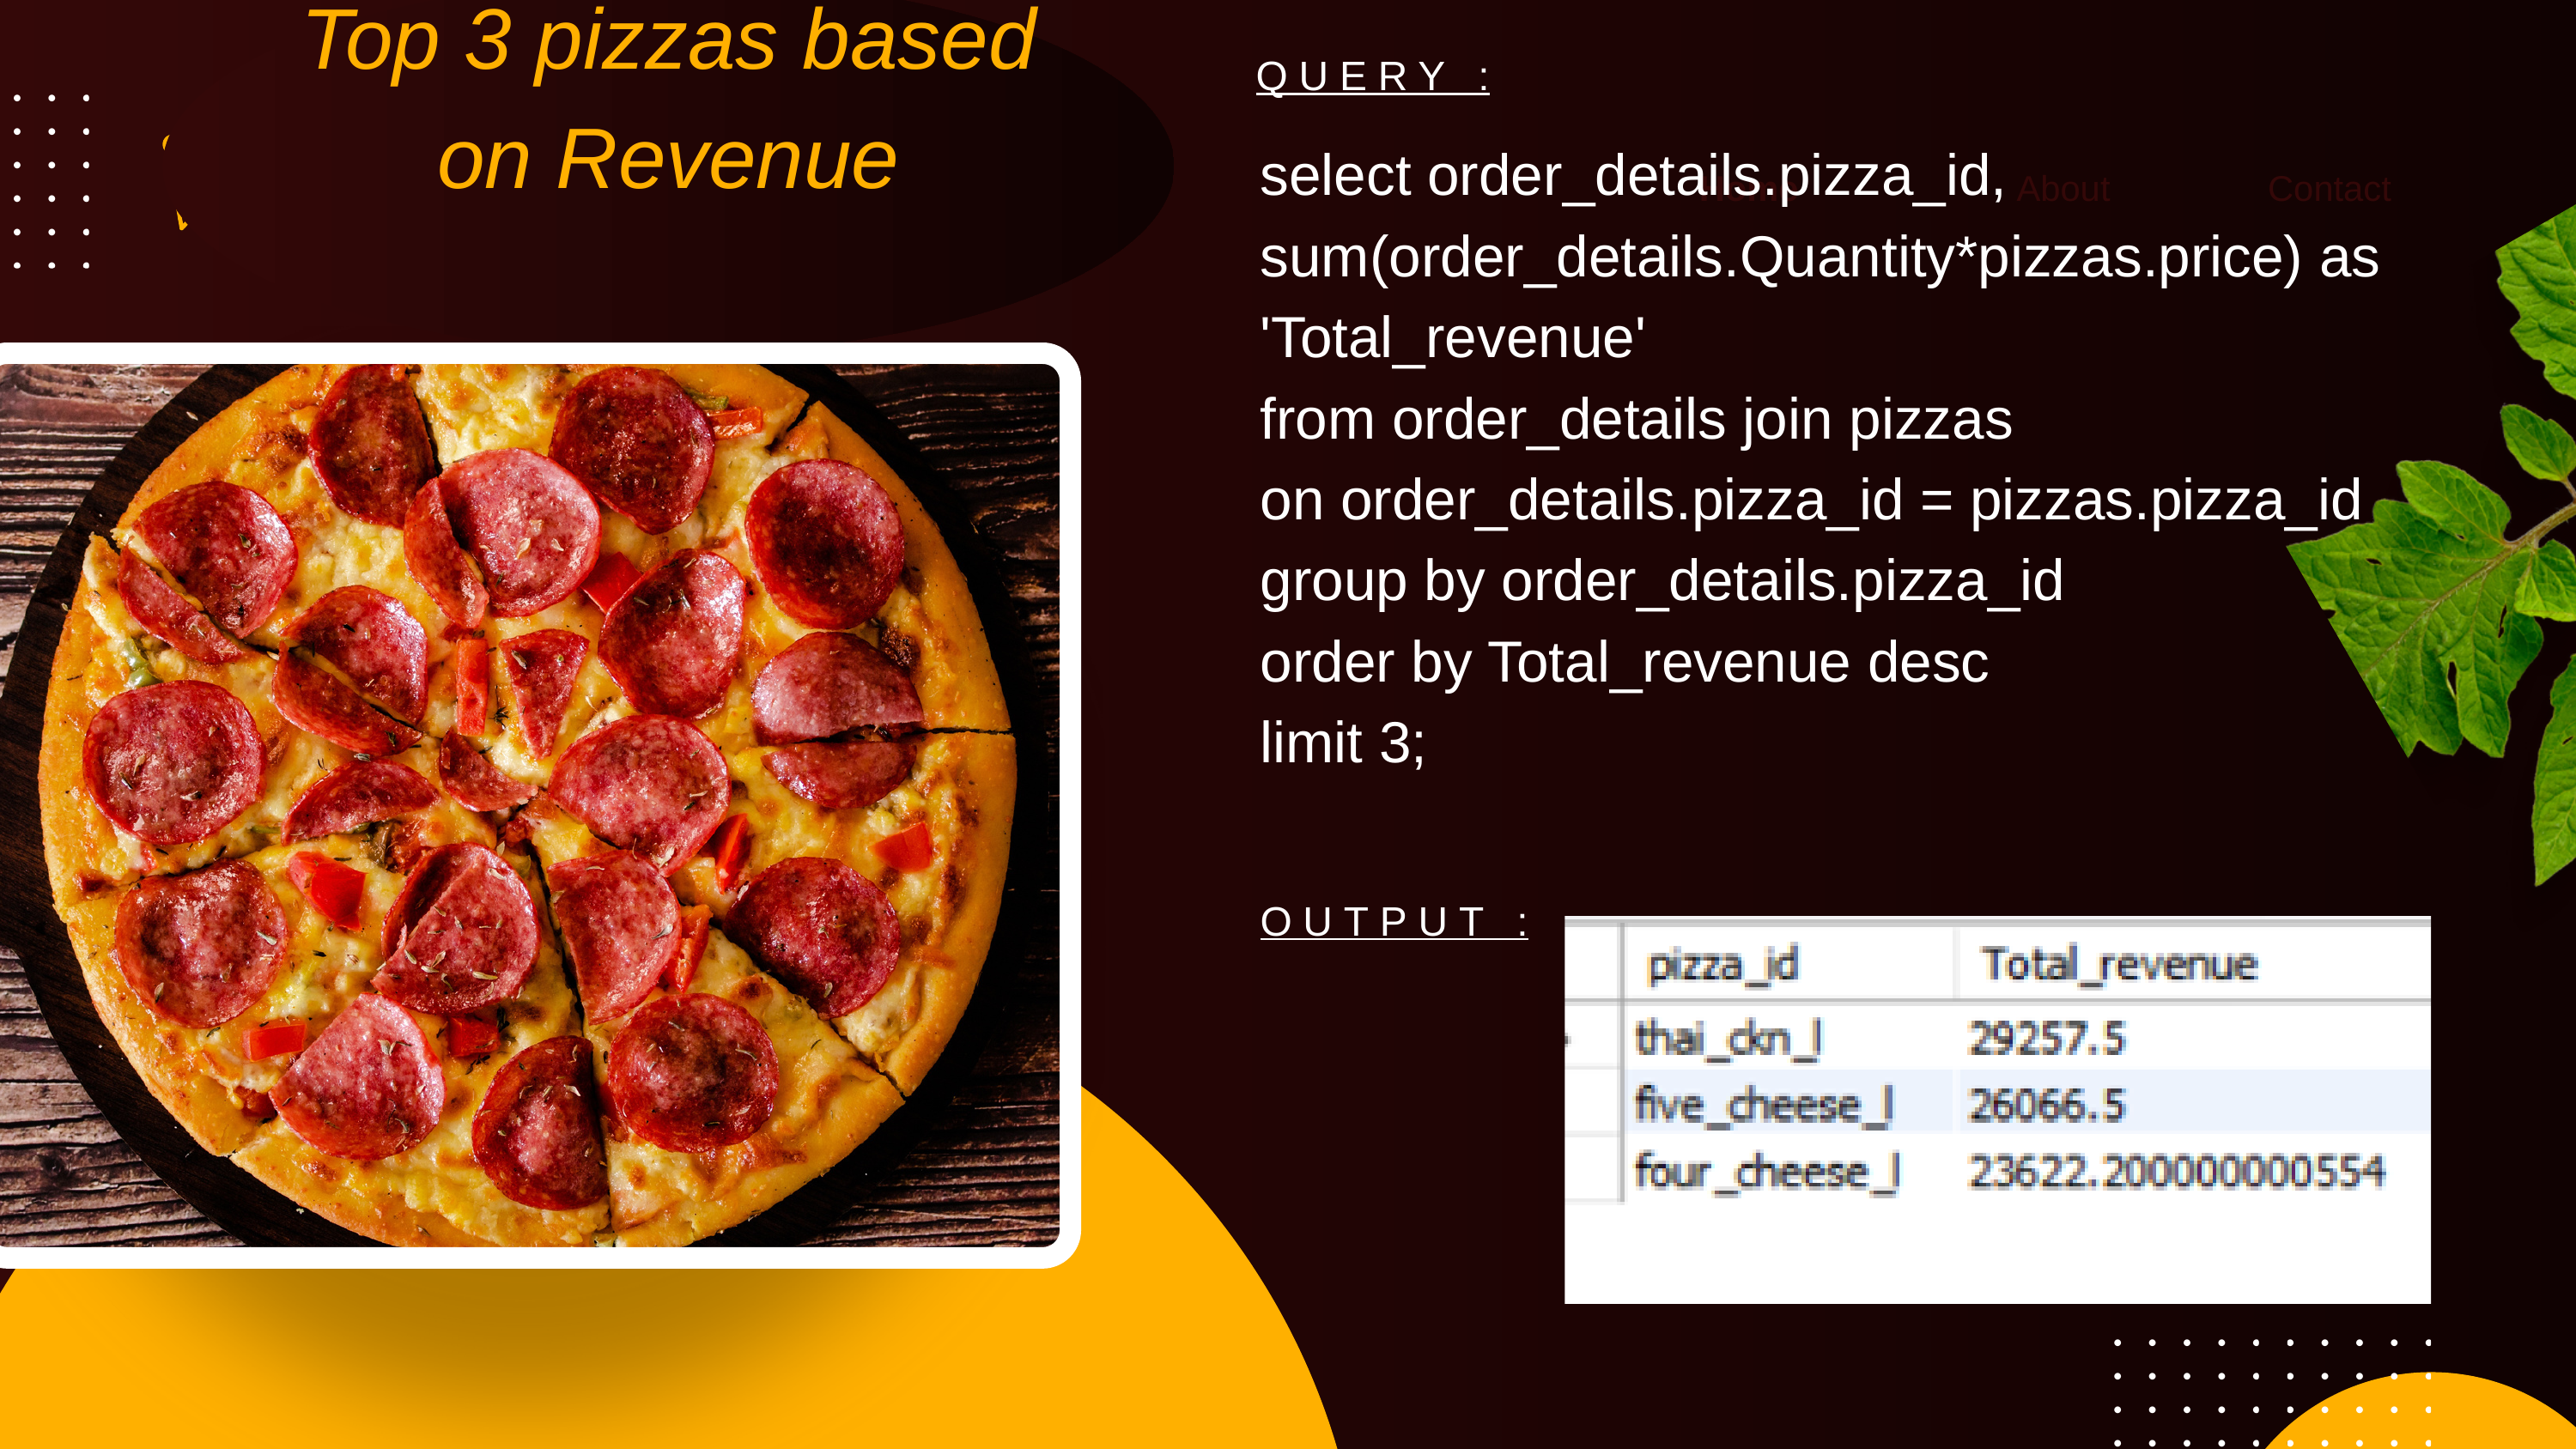

Top 3 pizzas based on Revenue
QUERY :

select order_details.pizza_id, sum(order_details.Quantity*pizzas.price) as 'Total_revenue'
from order_details join pizzas
on order_details.pizza_id = pizzas.pizza_id
group by order_details.pizza_id
order by Total_revenue desc
limit 3;

Home
About
Contact

OUTPUT :